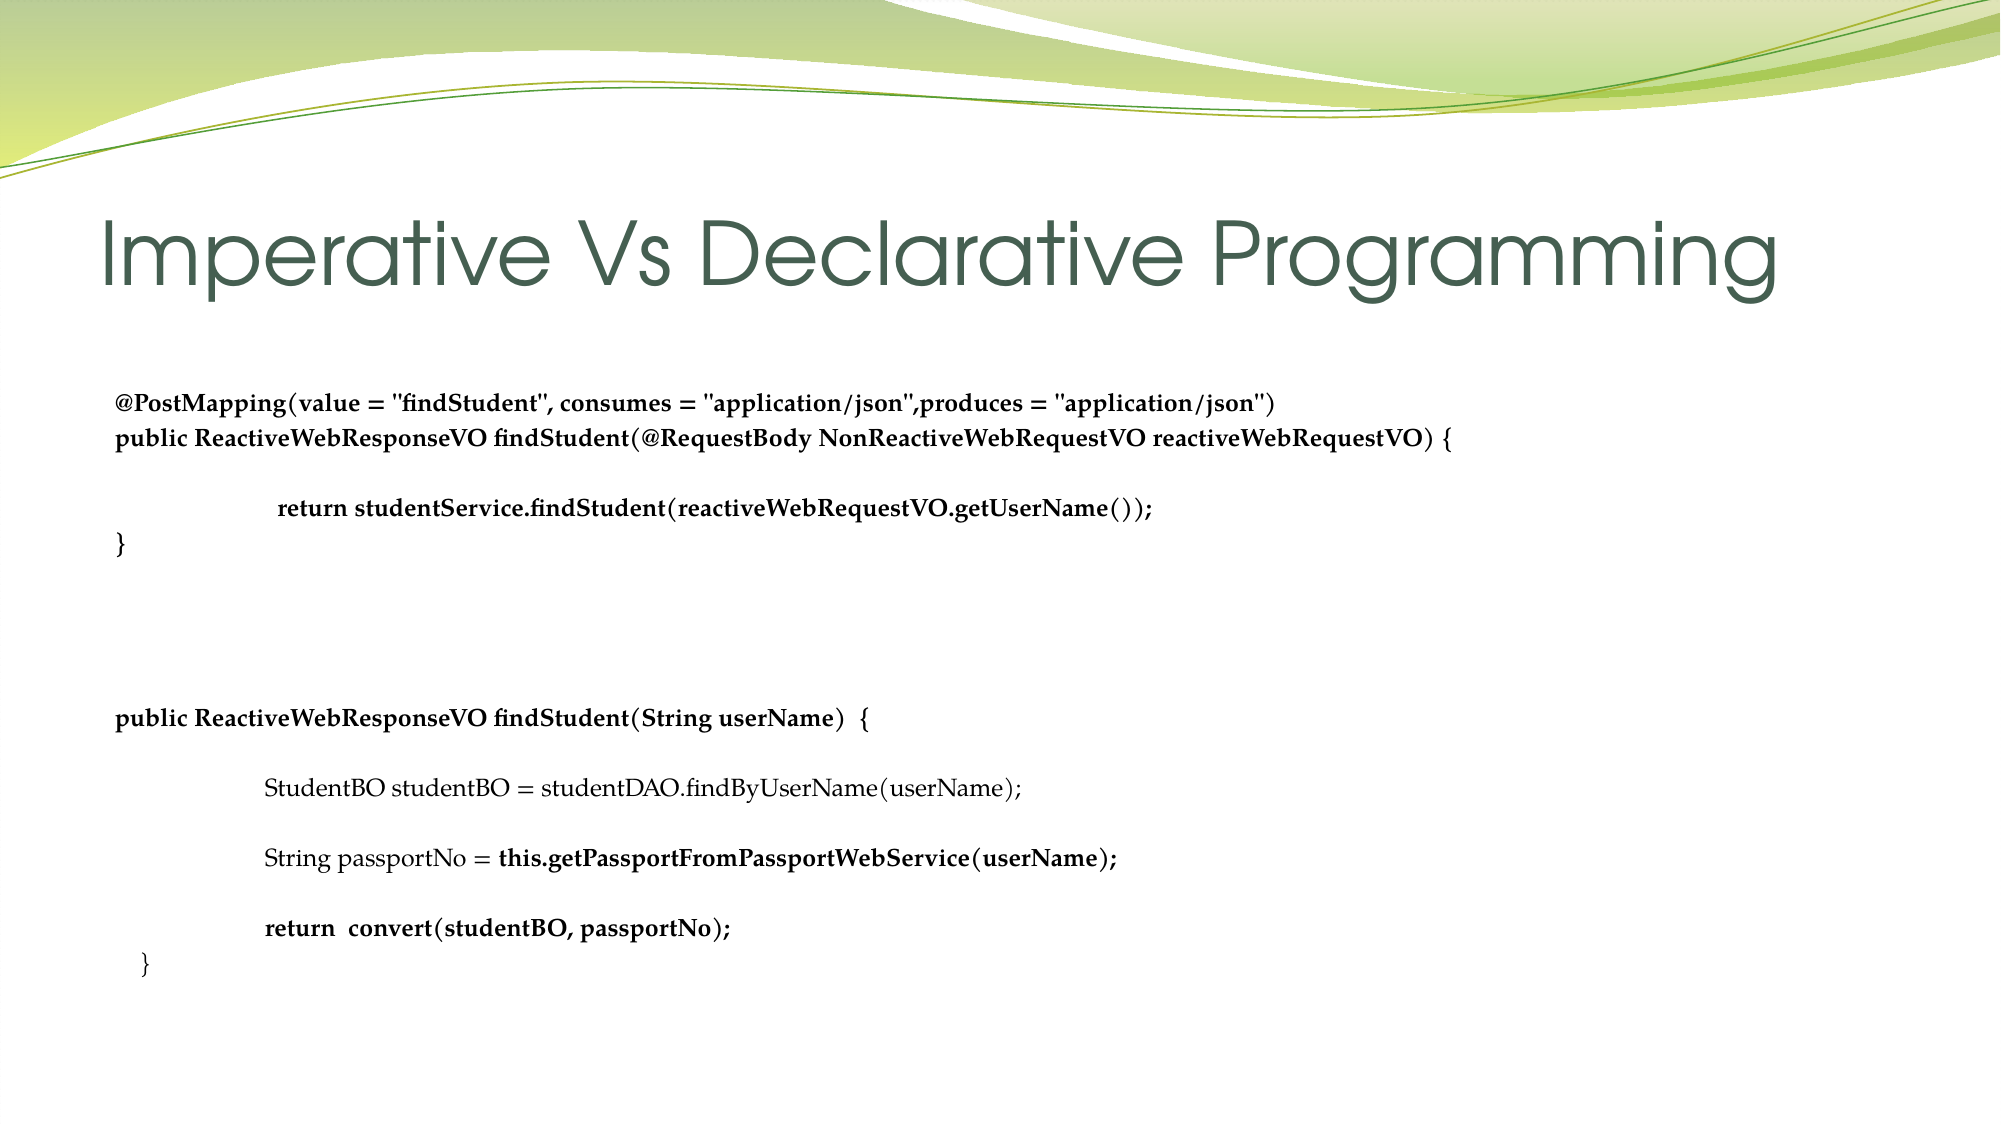

# Imperative Vs Declarative Programming

@PostMapping(value = "findStudent", consumes = "application/json",produces = "application/json")
public ReactiveWebResponseVO findStudent(@RequestBody NonReactiveWebRequestVO reactiveWebRequestVO) {

    	  return studentService.findStudent(reactiveWebRequestVO.getUserName());
}

public ReactiveWebResponseVO findStudent(String userName)  {

	StudentBO studentBO = studentDAO.findByUserName(userName);

	String passportNo = this.getPassportFromPassportWebService(userName);

	return  convert(studentBO, passportNo);
    }